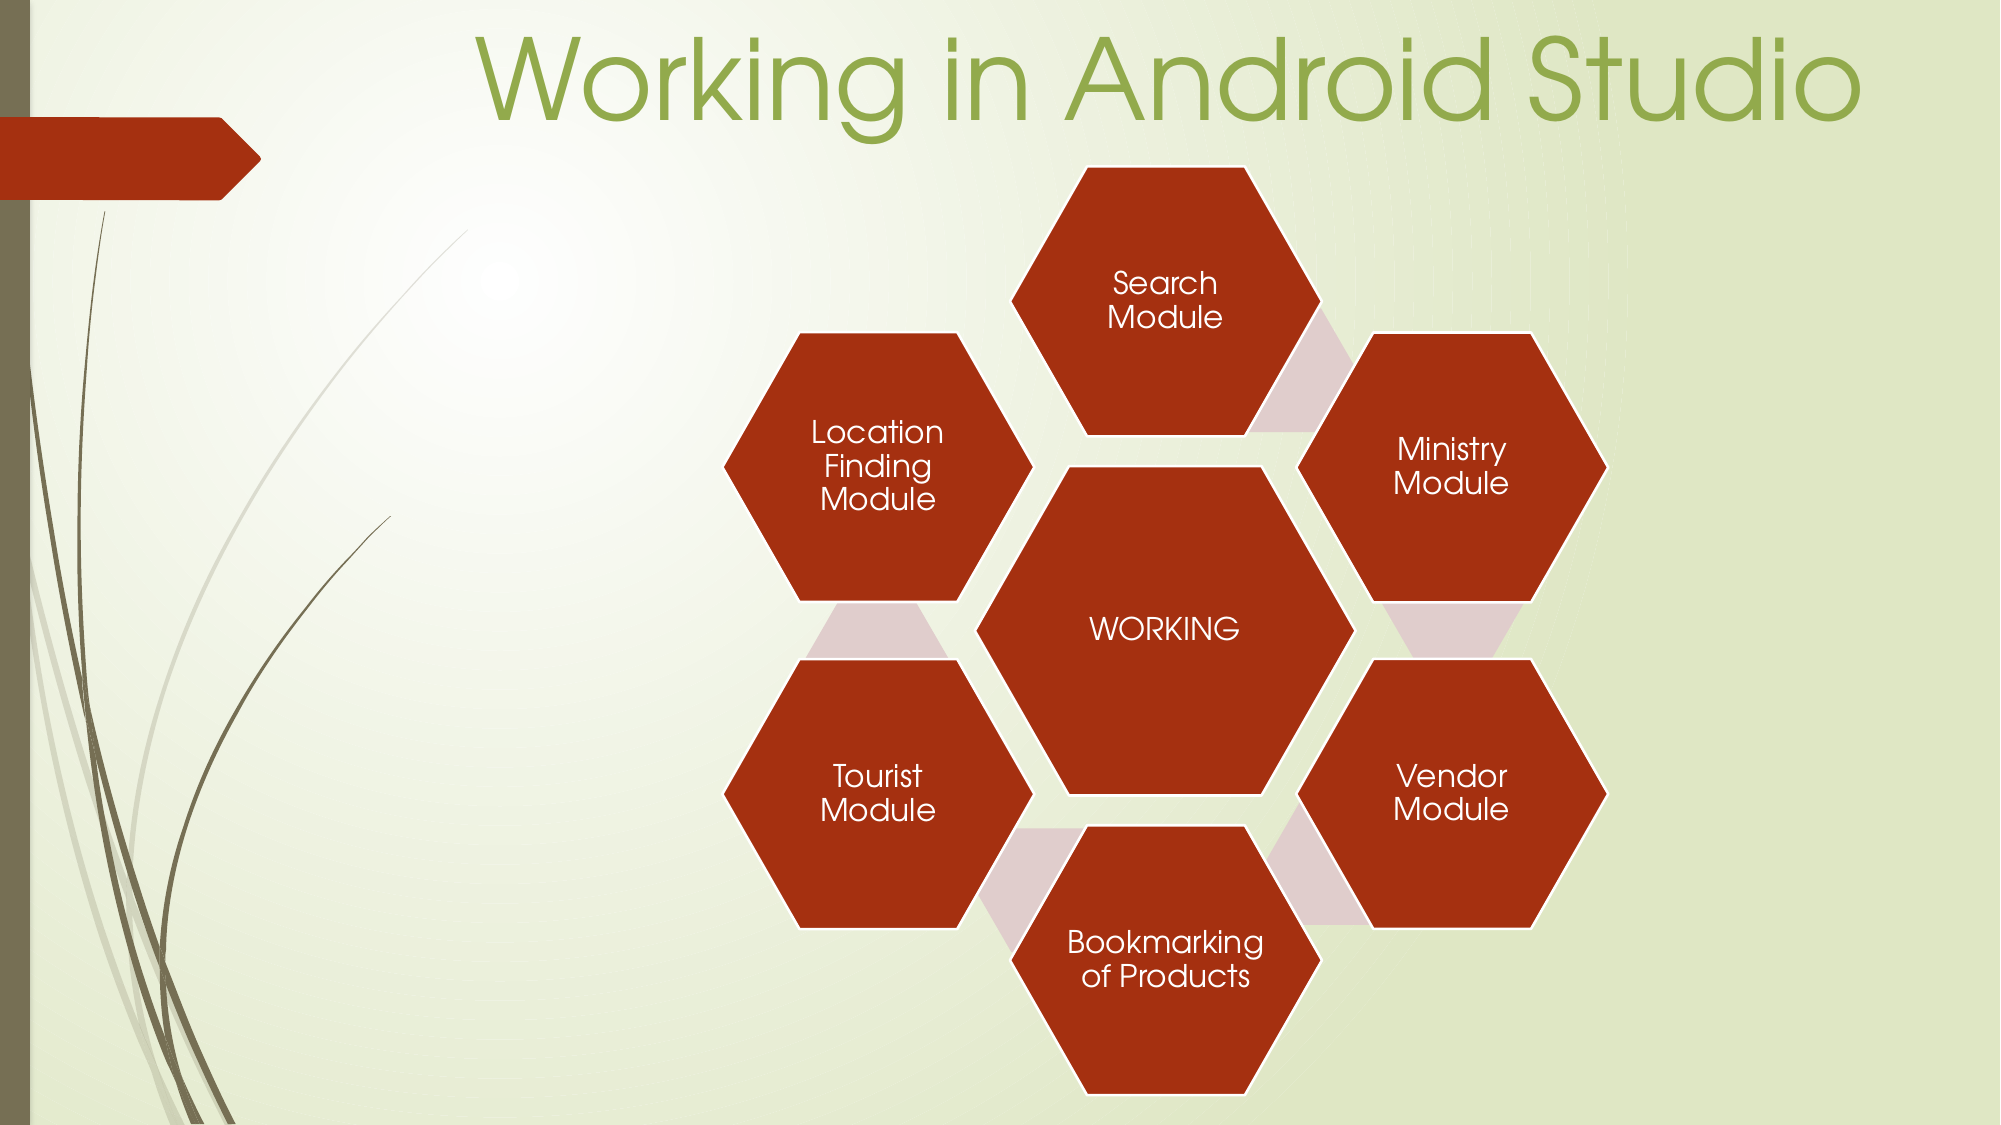

Working in Android Studio
WORKING
Search Module
Ministry Module
Vendor Module
Bookmarking of Products
Tourist Module
Location Finding Module